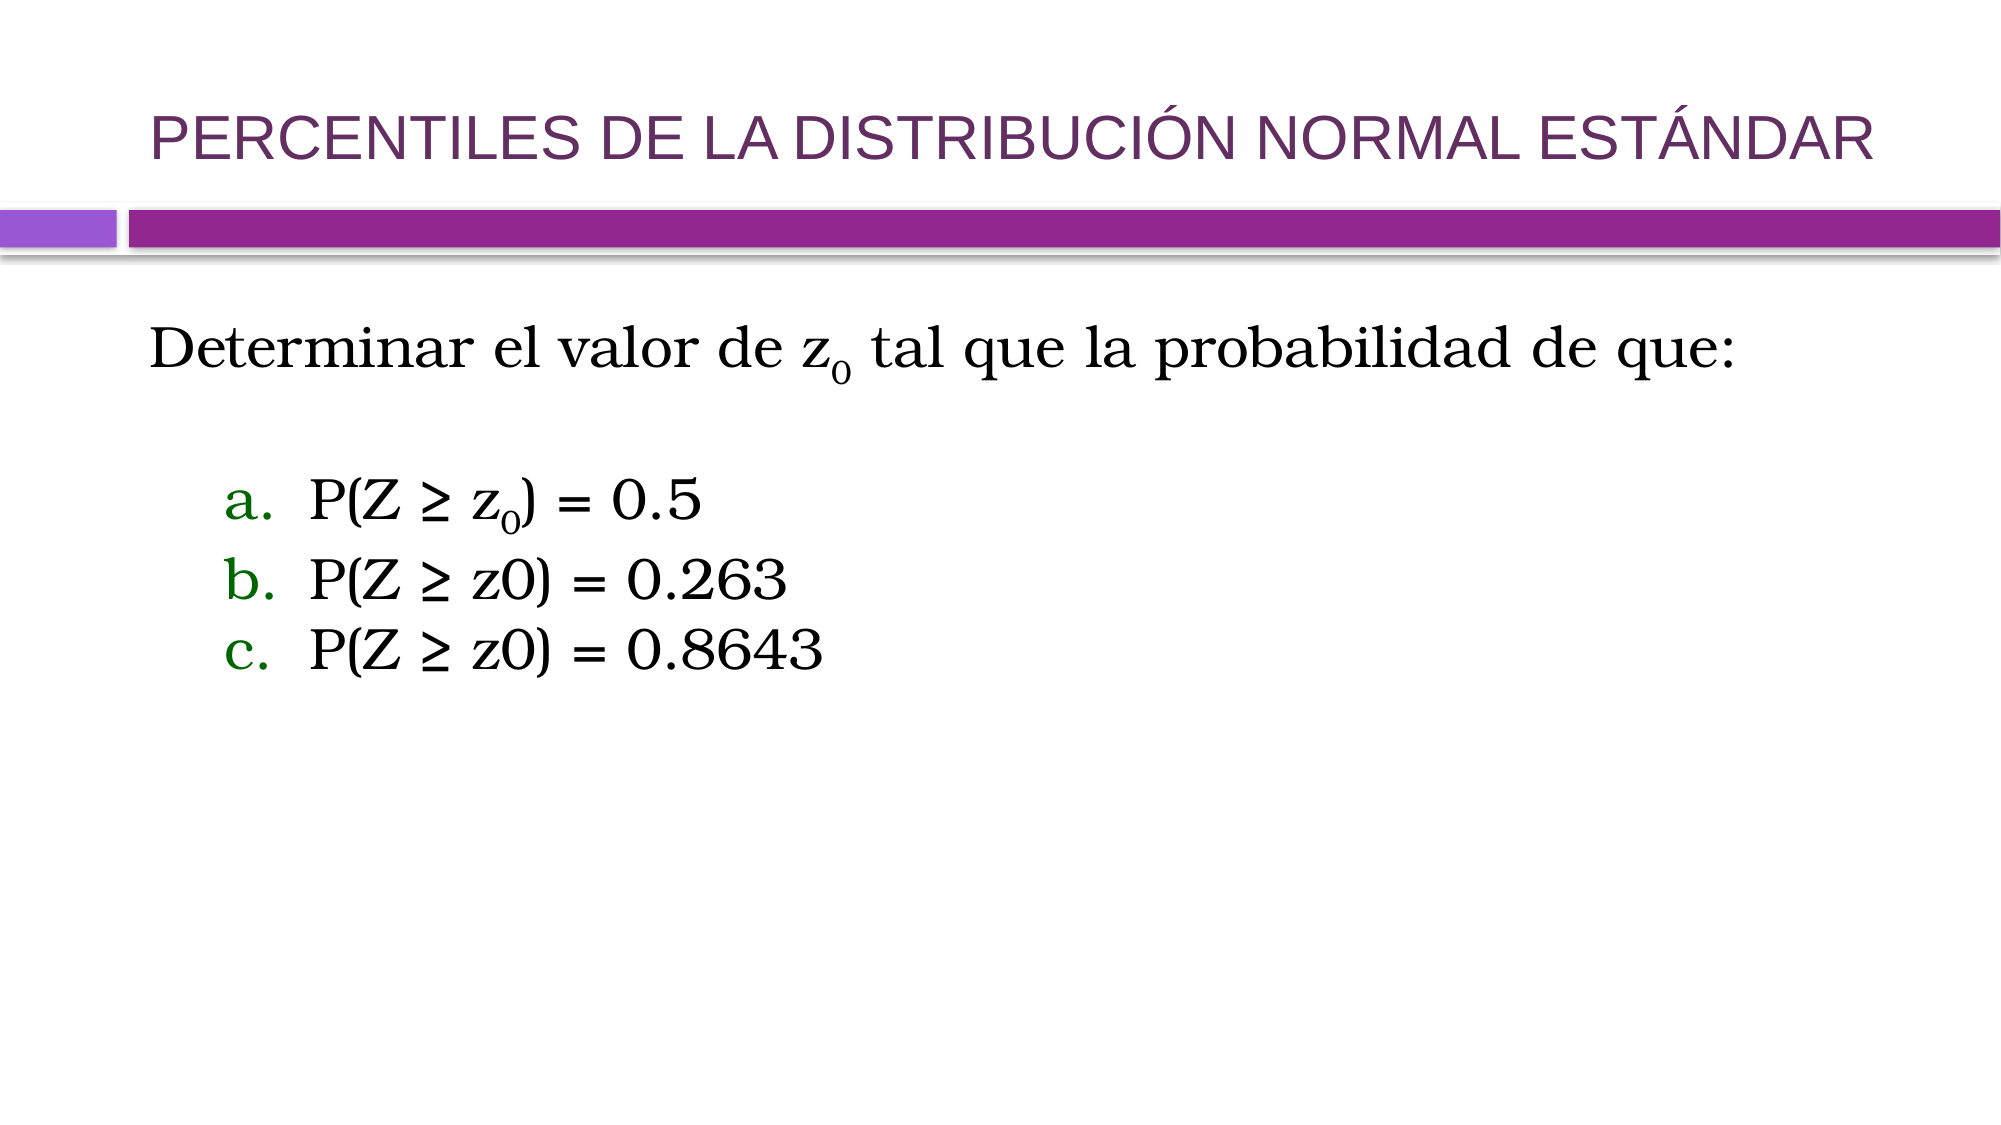

Percentiles de la distribución normal estándar

Determinar el valor de z0 tal que la probabilidad de que:

P(Z ≥ z0) = 0.5
P(Z ≥ z0) = 0.263
P(Z ≥ z0) = 0.8643